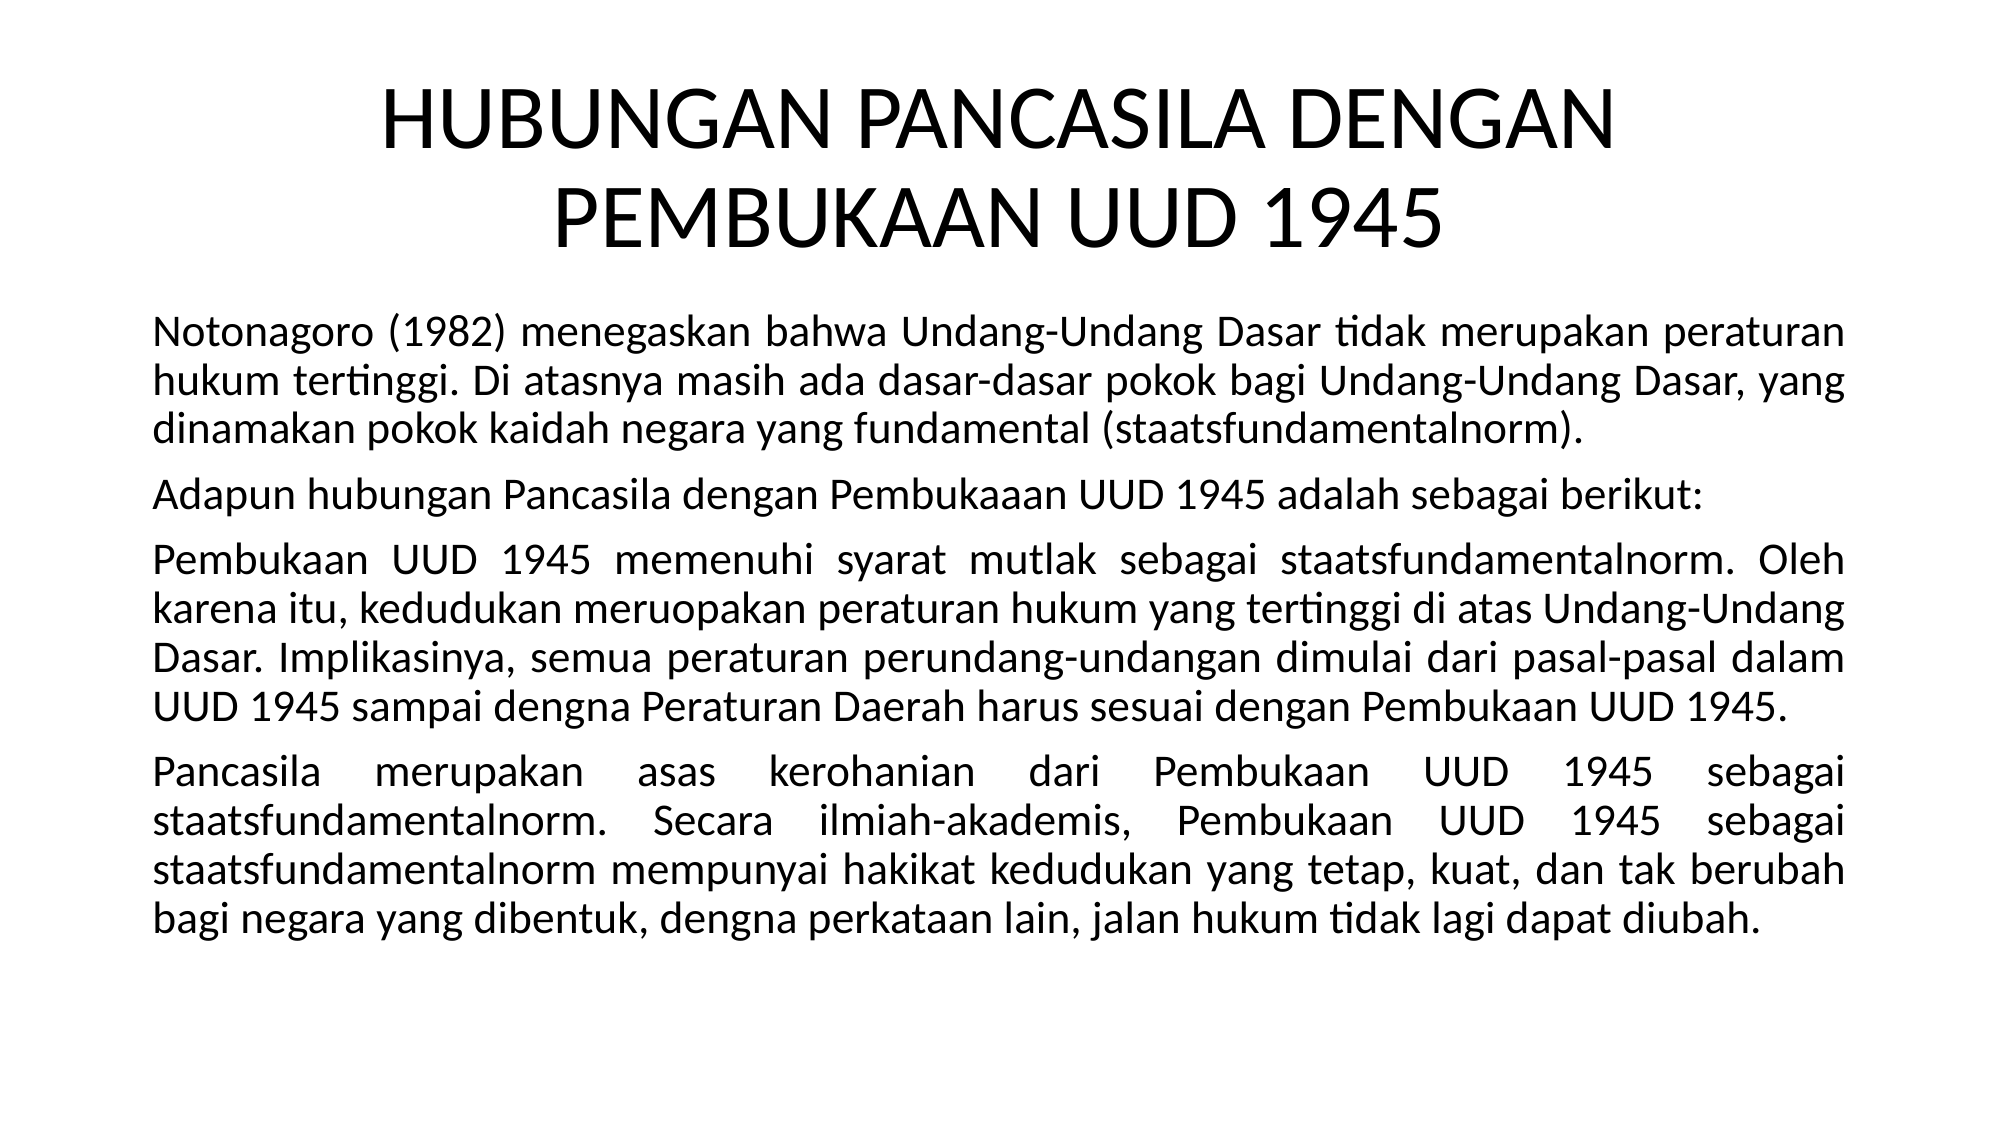

# HUBUNGAN PANCASILA DENGAN PEMBUKAAN UUD 1945
Notonagoro (1982) menegaskan bahwa Undang-Undang Dasar tidak merupakan peraturan hukum tertinggi. Di atasnya masih ada dasar-dasar pokok bagi Undang-Undang Dasar, yang dinamakan pokok kaidah negara yang fundamental (staatsfundamentalnorm).
Adapun hubungan Pancasila dengan Pembukaaan UUD 1945 adalah sebagai berikut:
Pembukaan UUD 1945 memenuhi syarat mutlak sebagai staatsfundamentalnorm. Oleh karena itu, kedudukan meruopakan peraturan hukum yang tertinggi di atas Undang-Undang Dasar. Implikasinya, semua peraturan perundang-undangan dimulai dari pasal-pasal dalam UUD 1945 sampai dengna Peraturan Daerah harus sesuai dengan Pembukaan UUD 1945.
Pancasila merupakan asas kerohanian dari Pembukaan UUD 1945 sebagai staatsfundamentalnorm. Secara ilmiah-akademis, Pembukaan UUD 1945 sebagai staatsfundamentalnorm mempunyai hakikat kedudukan yang tetap, kuat, dan tak berubah bagi negara yang dibentuk, dengna perkataan lain, jalan hukum tidak lagi dapat diubah.